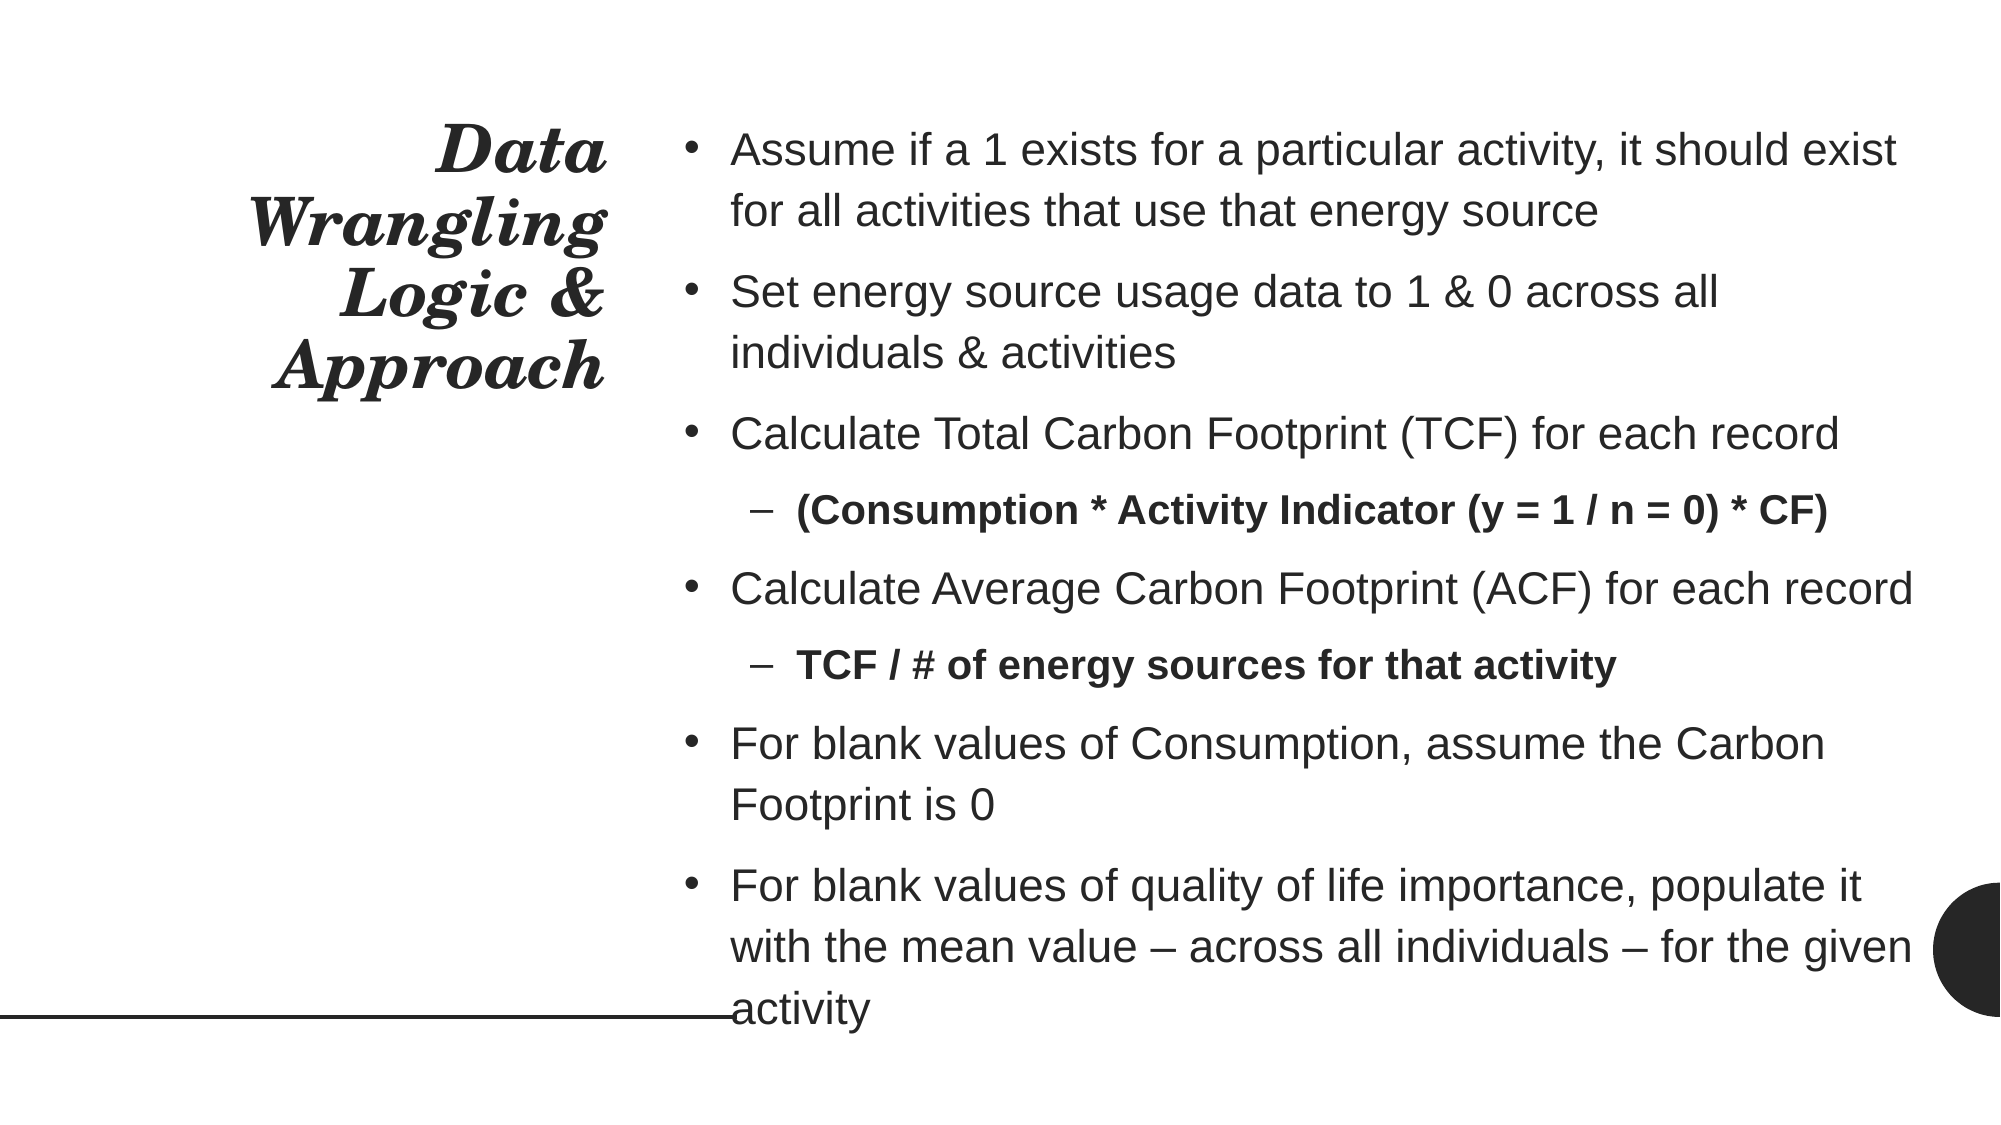

# Data Wrangling Logic & Approach
Assume if a 1 exists for a particular activity, it should exist for all activities that use that energy source
Set energy source usage data to 1 & 0 across all individuals & activities
Calculate Total Carbon Footprint (TCF) for each record
(Consumption * Activity Indicator (y = 1 / n = 0) * CF)
Calculate Average Carbon Footprint (ACF) for each record
TCF / # of energy sources for that activity
For blank values of Consumption, assume the Carbon Footprint is 0
For blank values of quality of life importance, populate it with the mean value – across all individuals – for the given activity